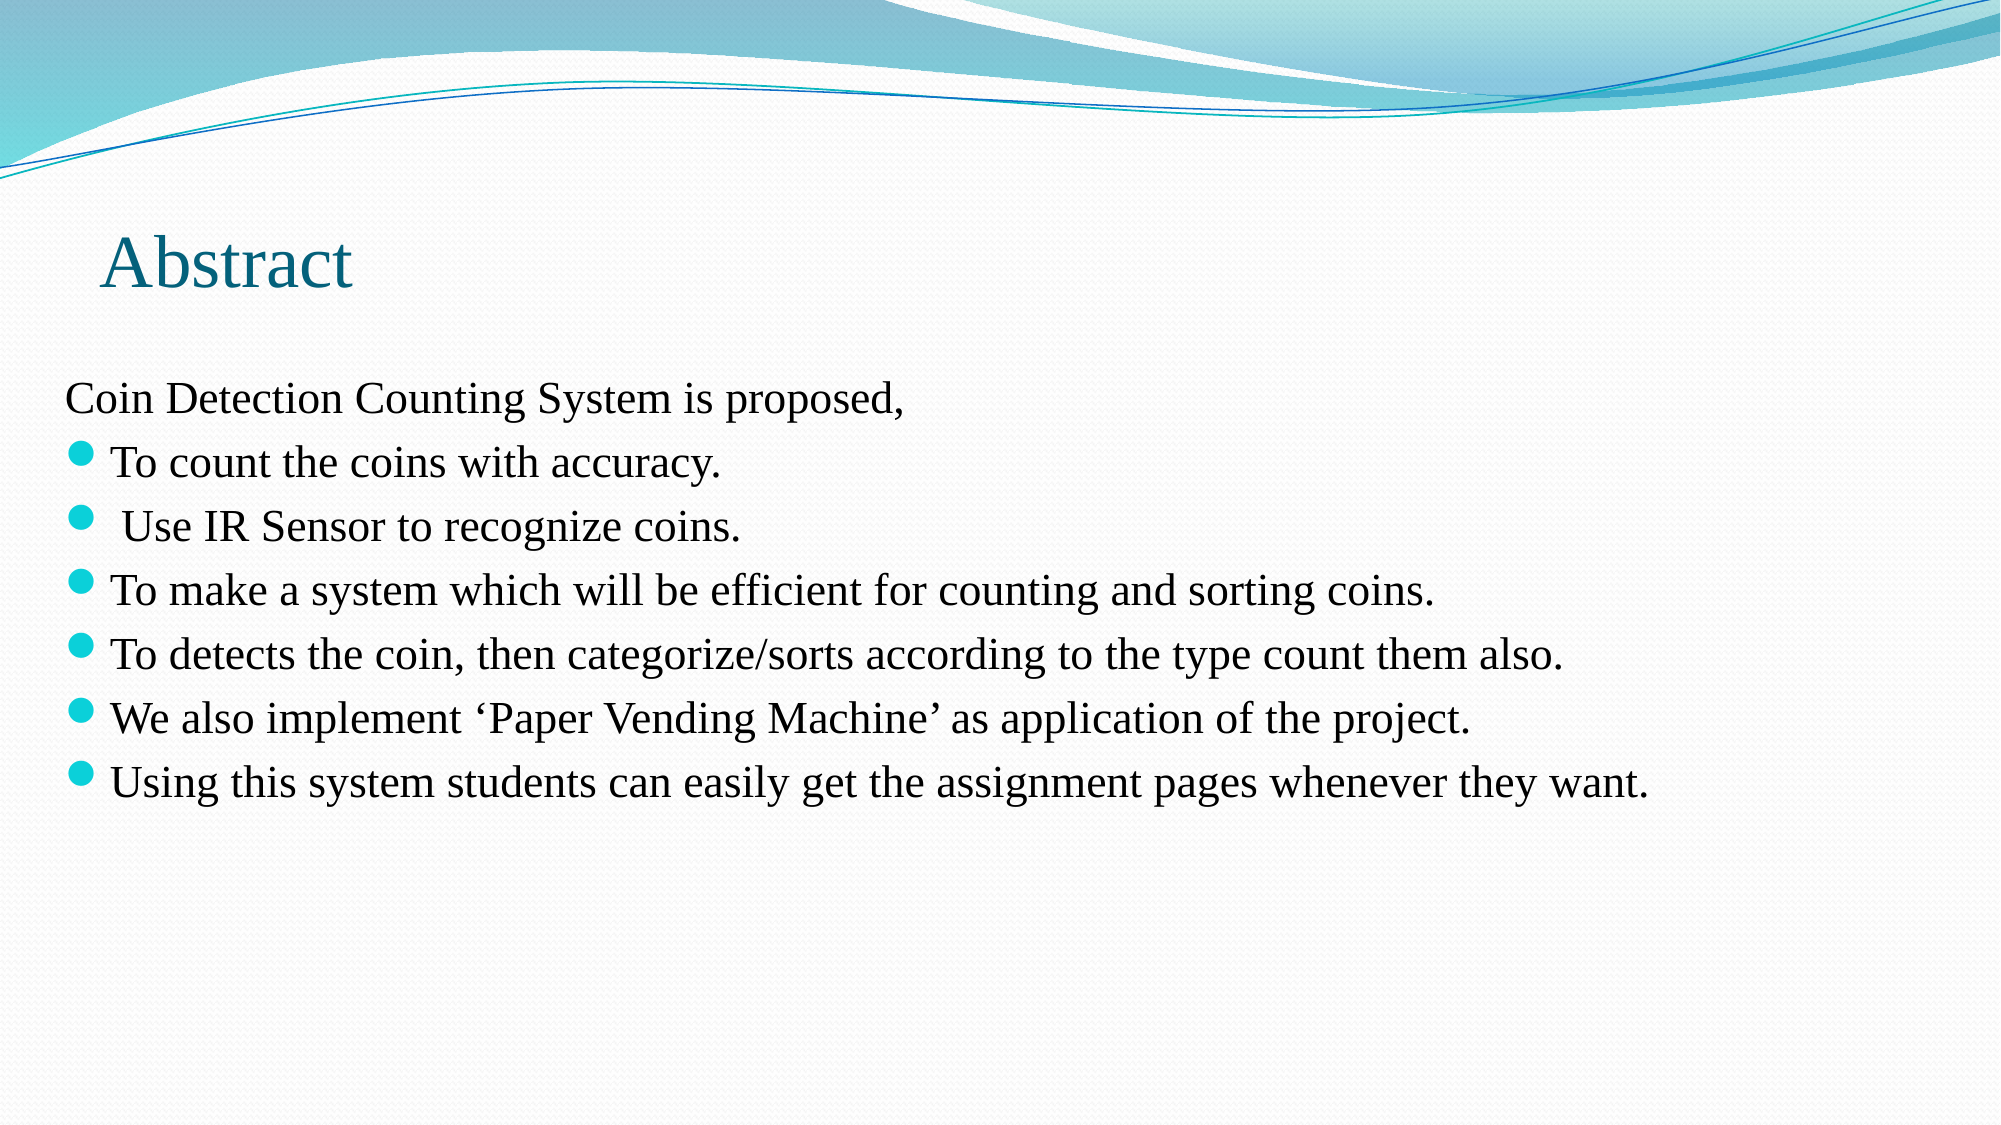

# Abstract
Coin Detection Counting System is proposed,
To count the coins with accuracy.
 Use IR Sensor to recognize coins.
To make a system which will be efficient for counting and sorting coins.
To detects the coin, then categorize/sorts according to the type count them also.
We also implement ‘Paper Vending Machine’ as application of the project.
Using this system students can easily get the assignment pages whenever they want.